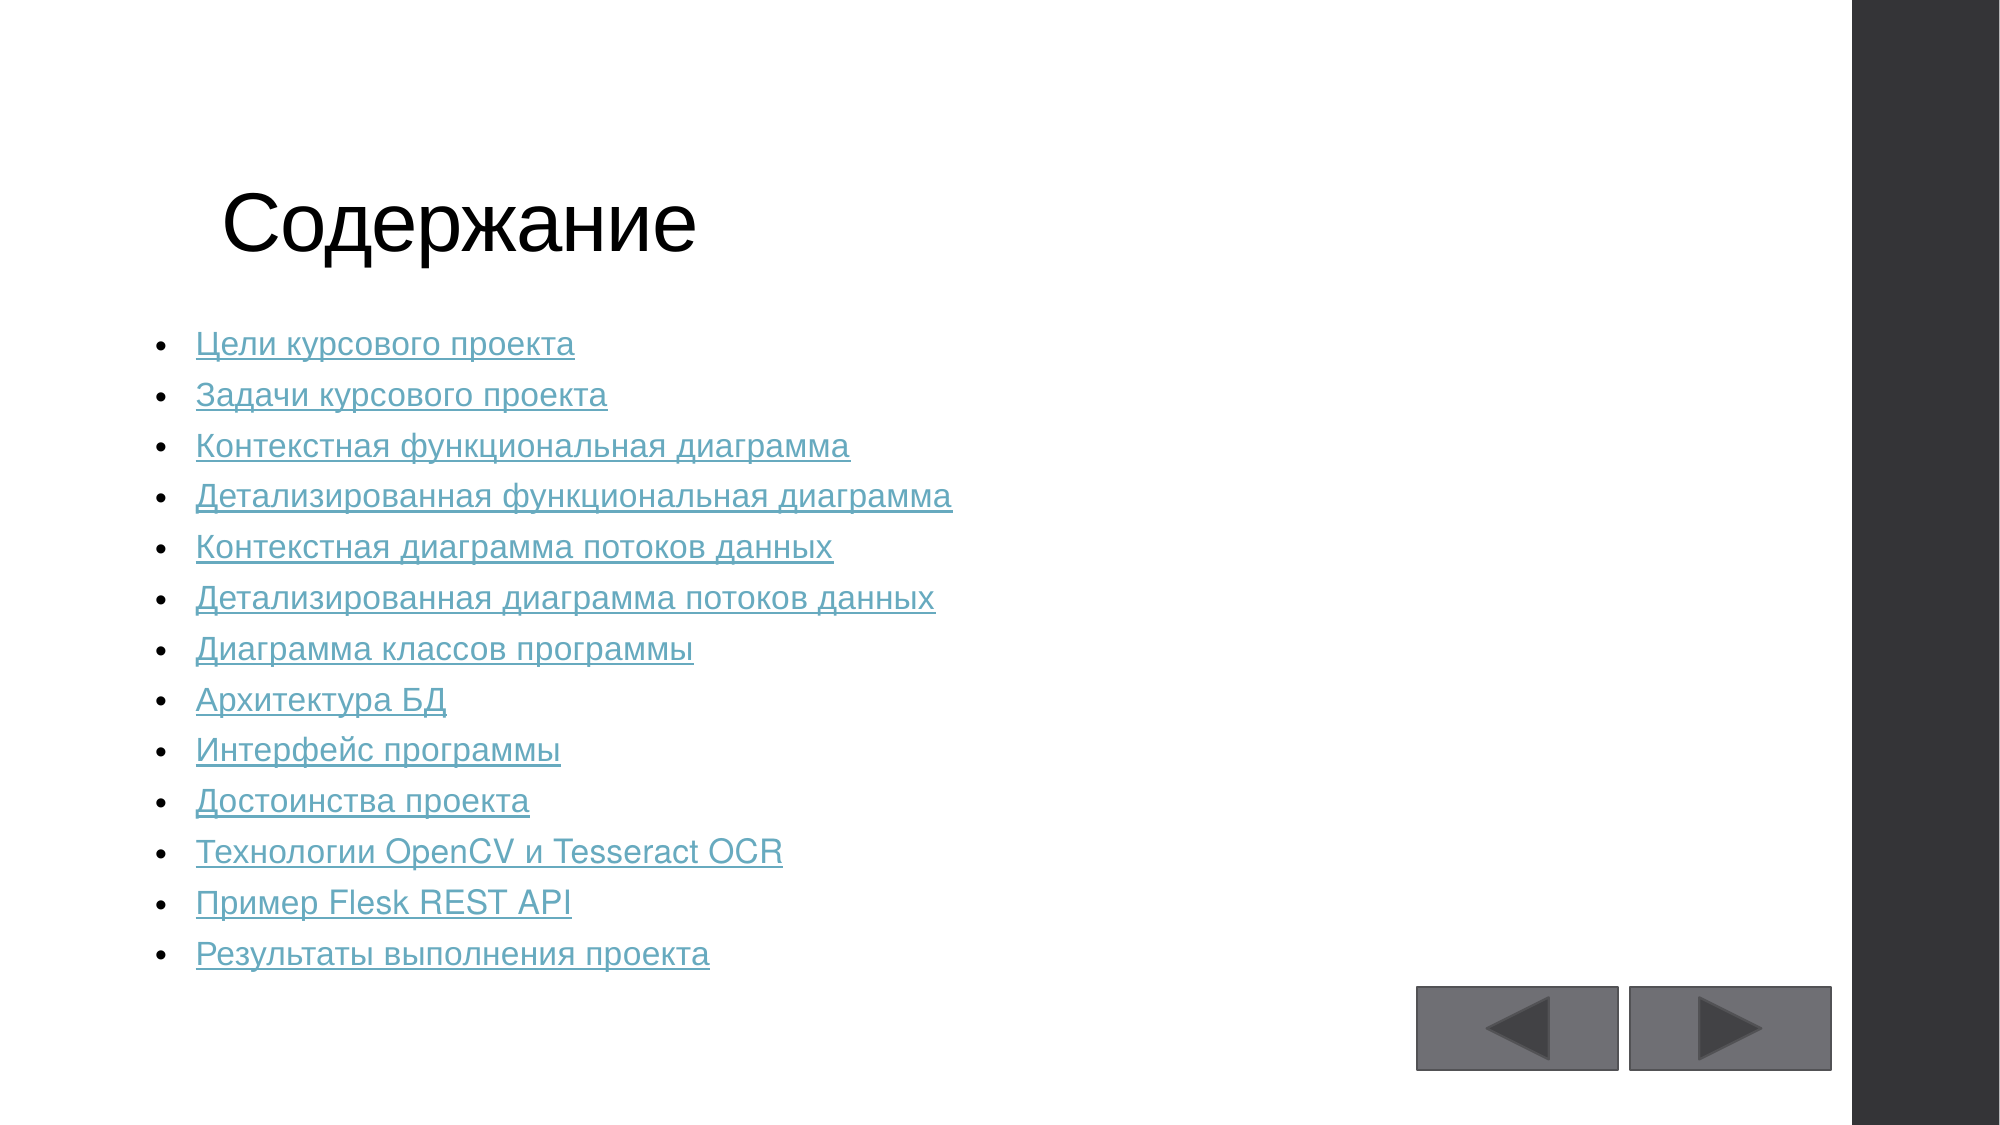

# Содержание
Цели курсового проекта
Задачи курсового проекта
Контекстная функциональная диаграмма
Детализированная функциональная диаграмма
Контекстная диаграмма потоков данных
Детализированная диаграмма потоков данных
Диаграмма классов программы
Архитектура БД
Интерфейс программы
Достоинства проекта
Технологии OpenCV и Tesseract OCR
Пример Flesk REST API
Результаты выполнения проекта